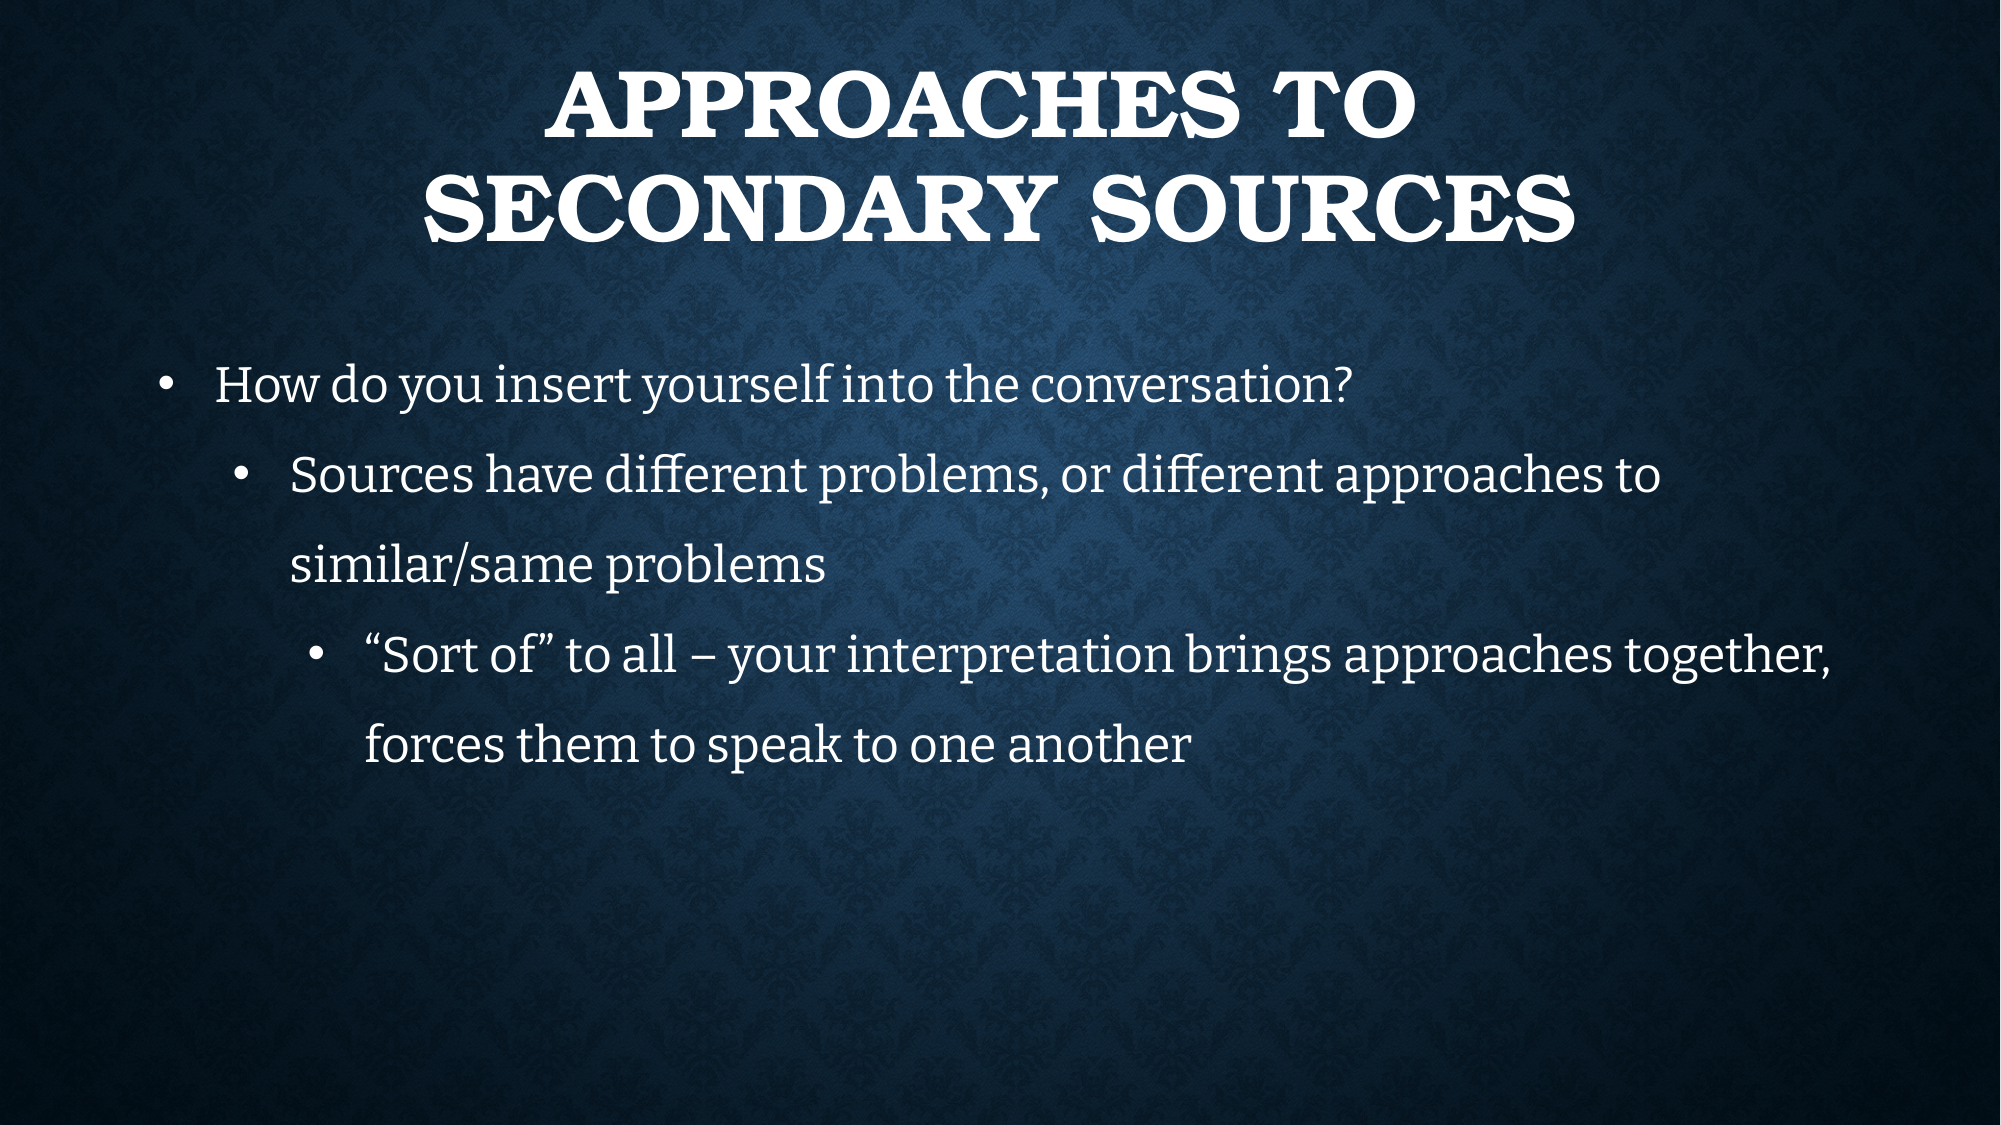

# Approaches to Secondary Sources
How do you insert yourself into the conversation?
Sources have different problems, or different approaches to similar/same problems
“Sort of” to all – your interpretation brings approaches together, forces them to speak to one another